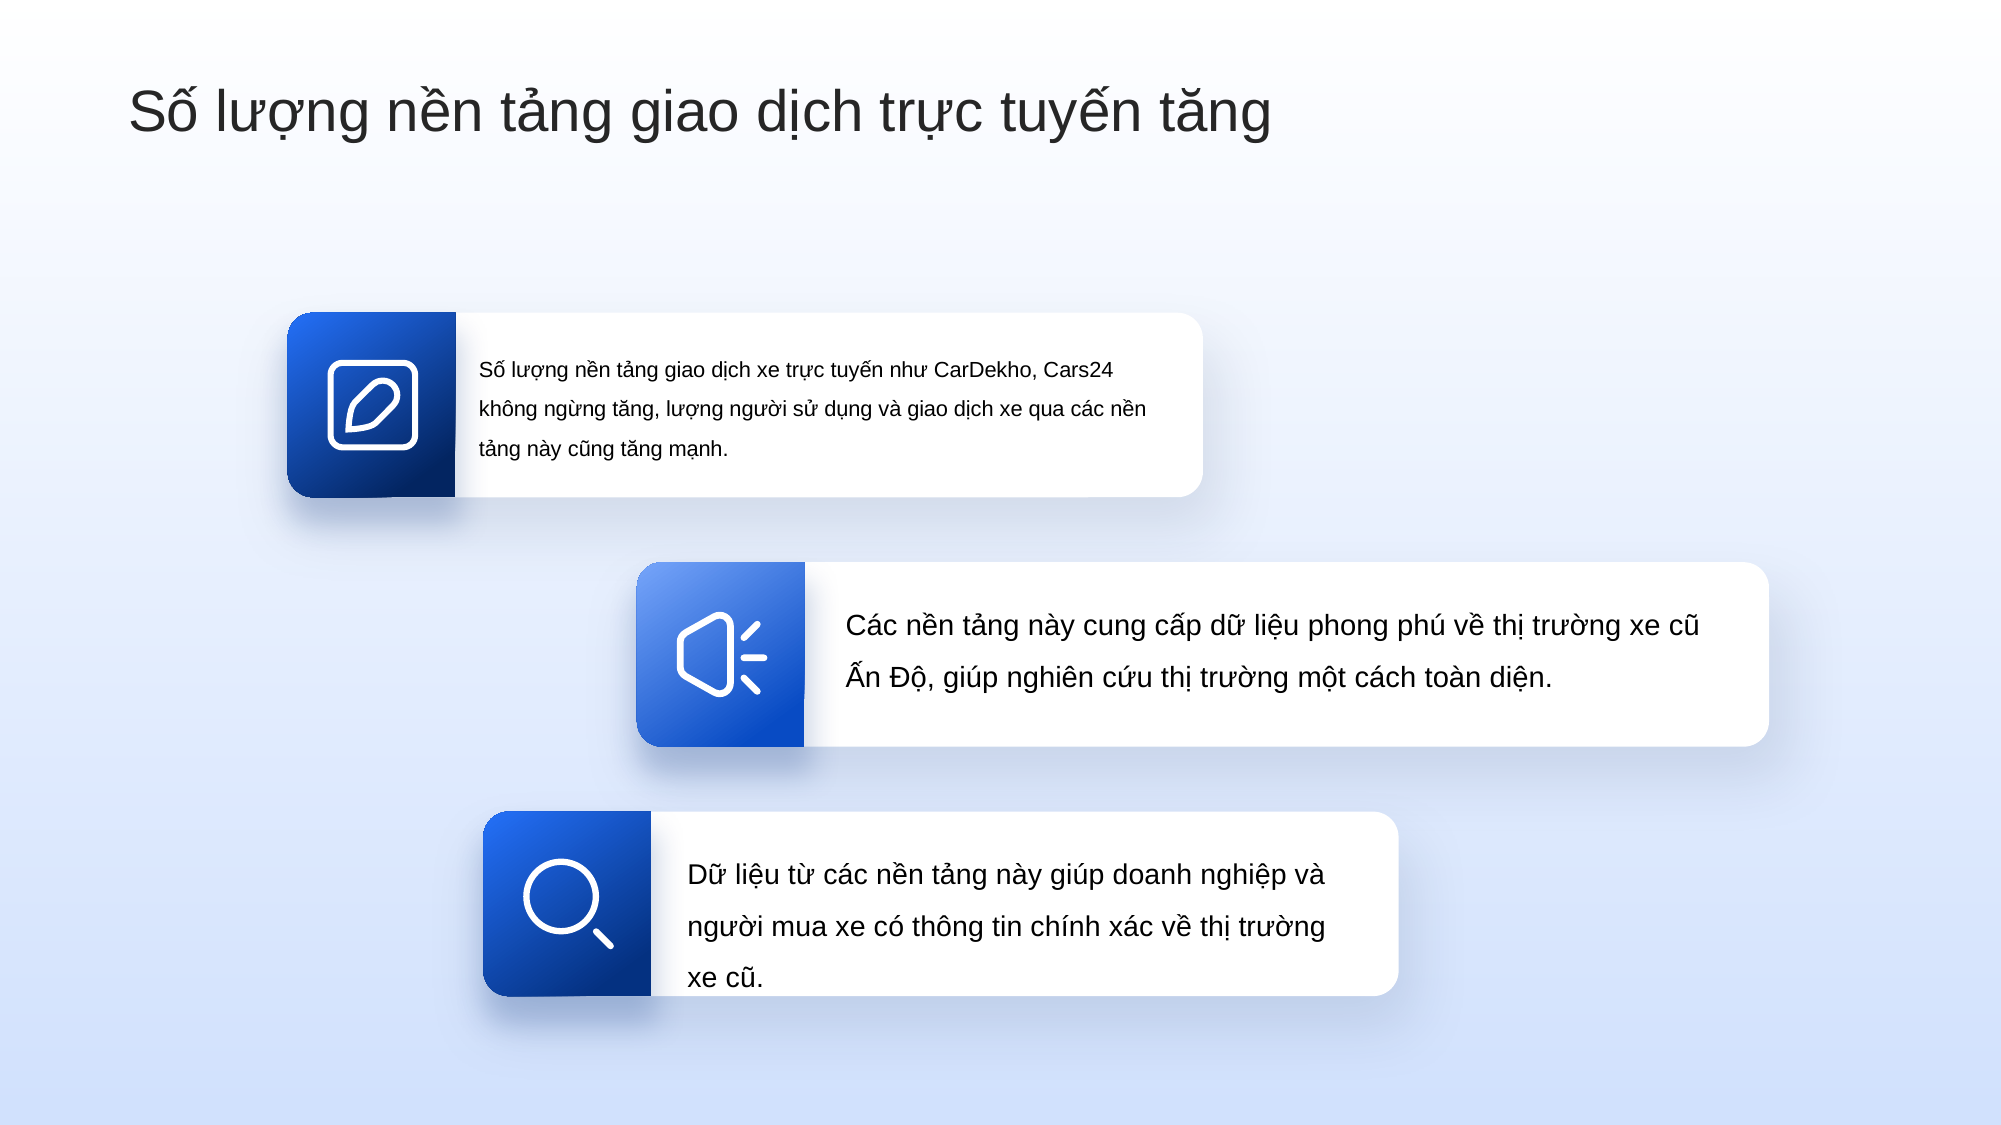

Số lượng nền tảng giao dịch trực tuyến tăng

Số lượng nền tảng giao dịch xe trực tuyến như CarDekho, Cars24 không ngừng tăng, lượng người sử dụng và giao dịch xe qua các nền tảng này cũng tăng mạnh.

Các nền tảng này cung cấp dữ liệu phong phú về thị trường xe cũ Ấn Độ, giúp nghiên cứu thị trường một cách toàn diện.

Dữ liệu từ các nền tảng này giúp doanh nghiệp và người mua xe có thông tin chính xác về thị trường xe cũ.